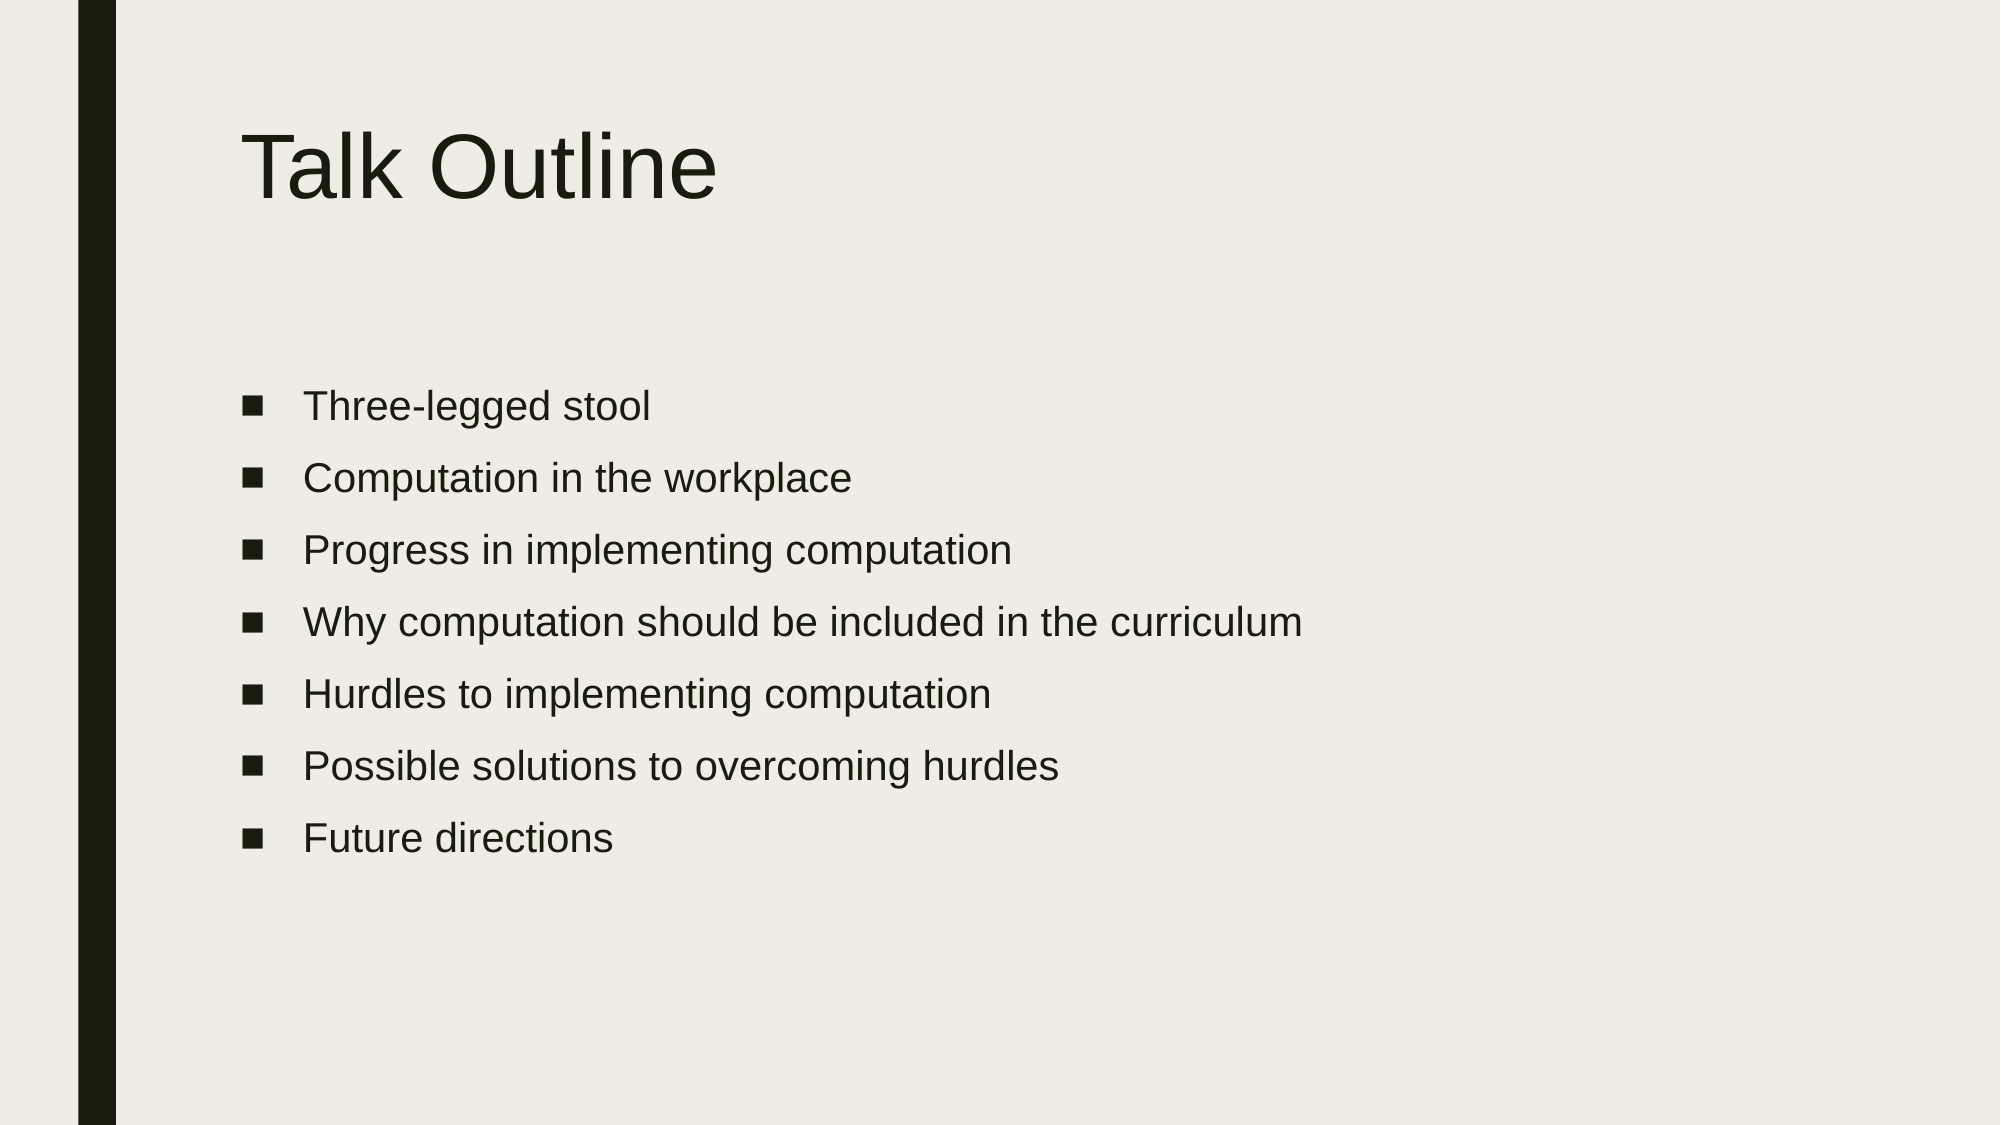

# Talk Outline
Three-legged stool
Computation in the workplace
Progress in implementing computation
Why computation should be included in the curriculum
Hurdles to implementing computation
Possible solutions to overcoming hurdles
Future directions